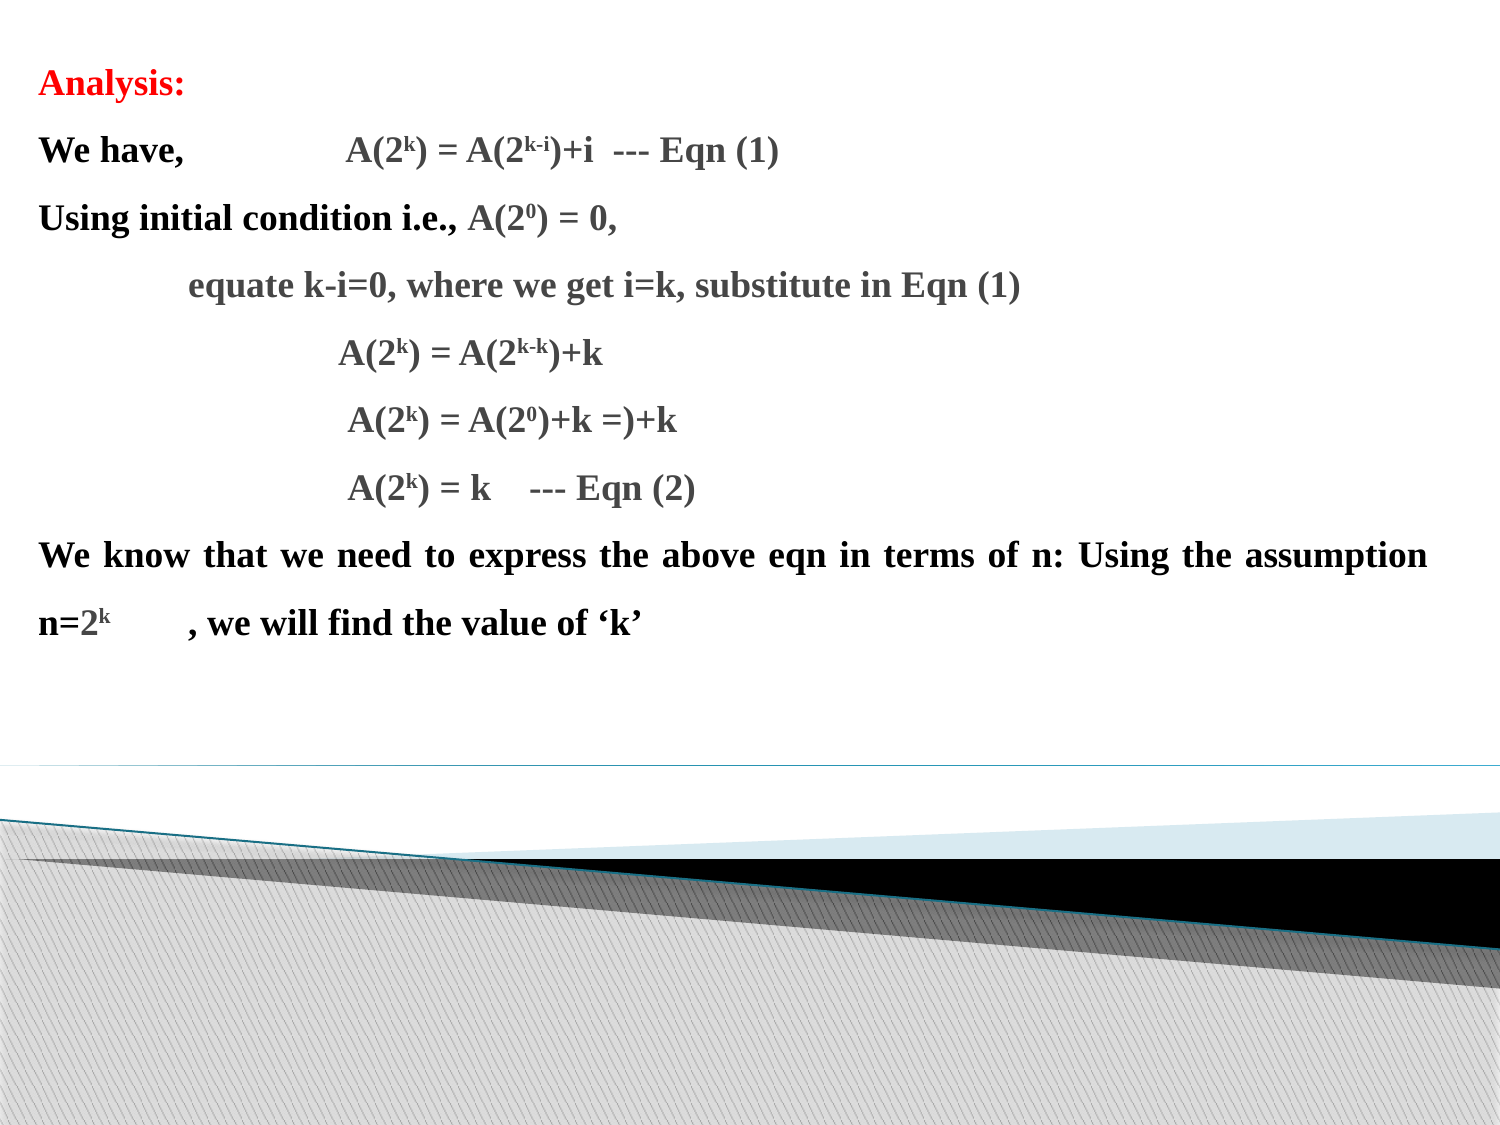

Analysis:
We have, 	 A(2k) = A(2k-i)+i  --- Eqn (1)
Using initial condition i.e., A(20) = 0,
	equate k-i=0, where we get i=k, substitute in Eqn (1)
		A(2k) = A(2k-k)+k
		 A(2k) = A(20)+k =)+k
		 A(2k) = k    --- Eqn (2)
We know that we need to express the above eqn in terms of n: Using the assumption n=2k	, we will find the value of ‘k’

Example 3: Recursive algorithm to find the	number	of  digits in the binary representation of a positive decimal integer